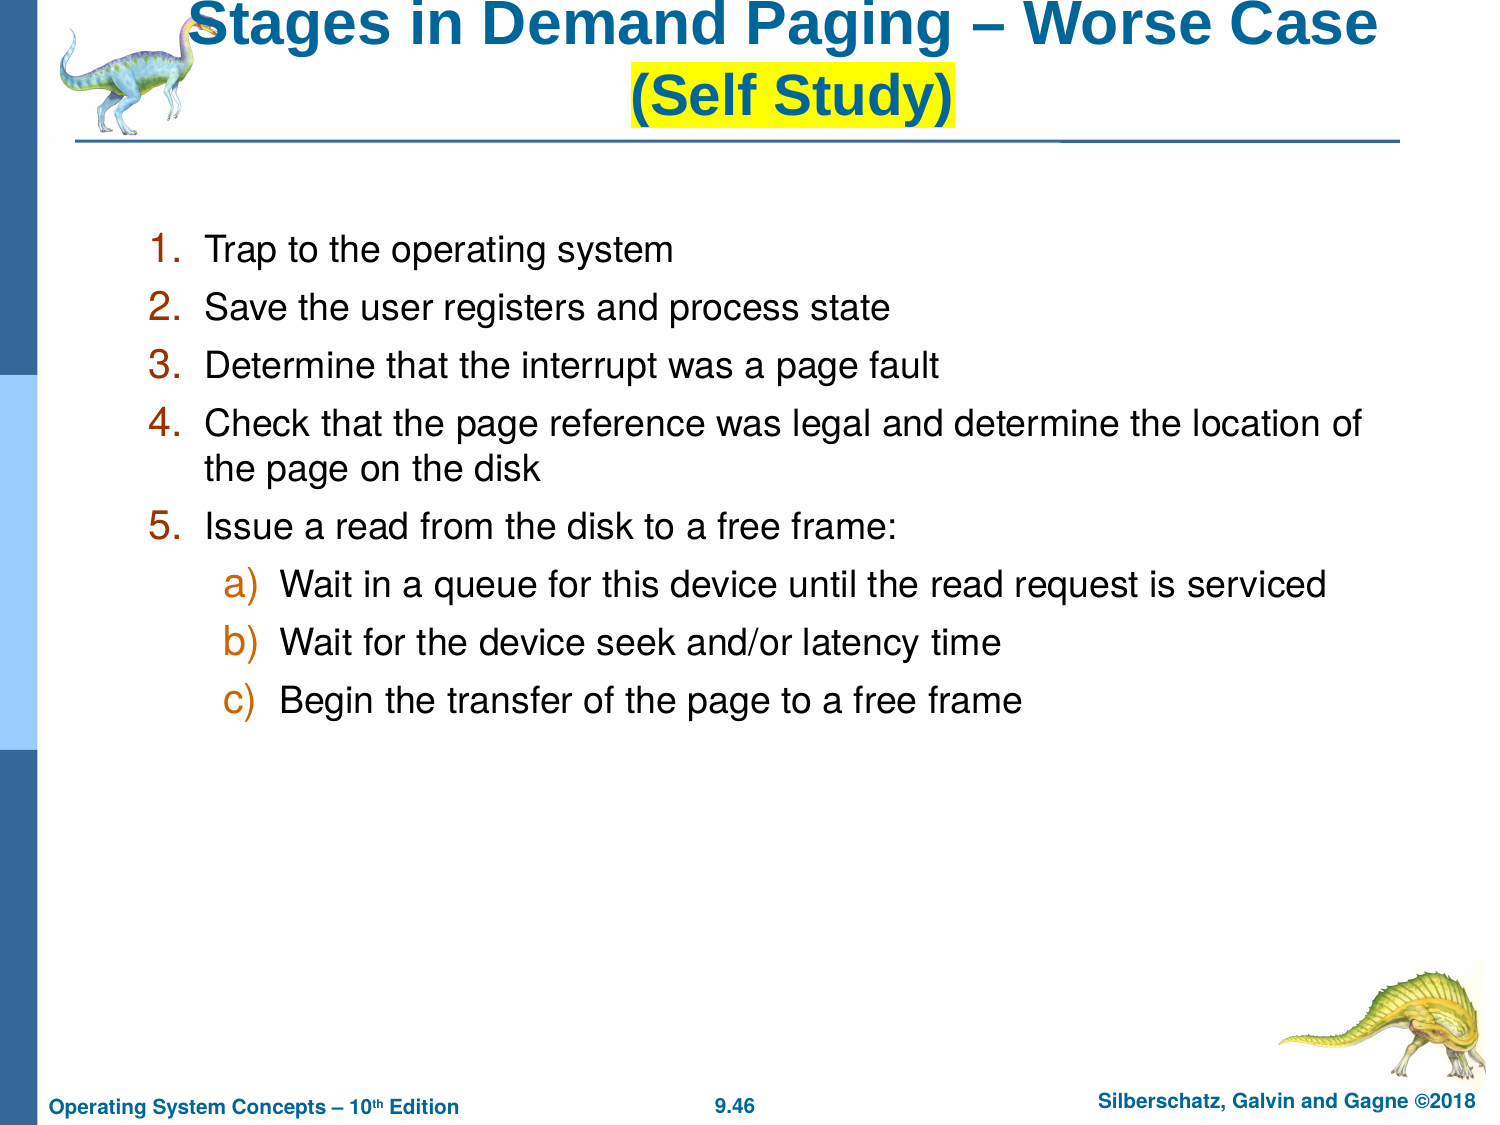

# Stages in Demand Paging – Worse Case (Self Study)
Trap to the operating system
Save the user registers and process state
Determine that the interrupt was a page fault
Check that the page reference was legal and determine the location of the page on the disk
Issue a read from the disk to a free frame:
Wait in a queue for this device until the read request is serviced
Wait for the device seek and/or latency time
Begin the transfer of the page to a free frame